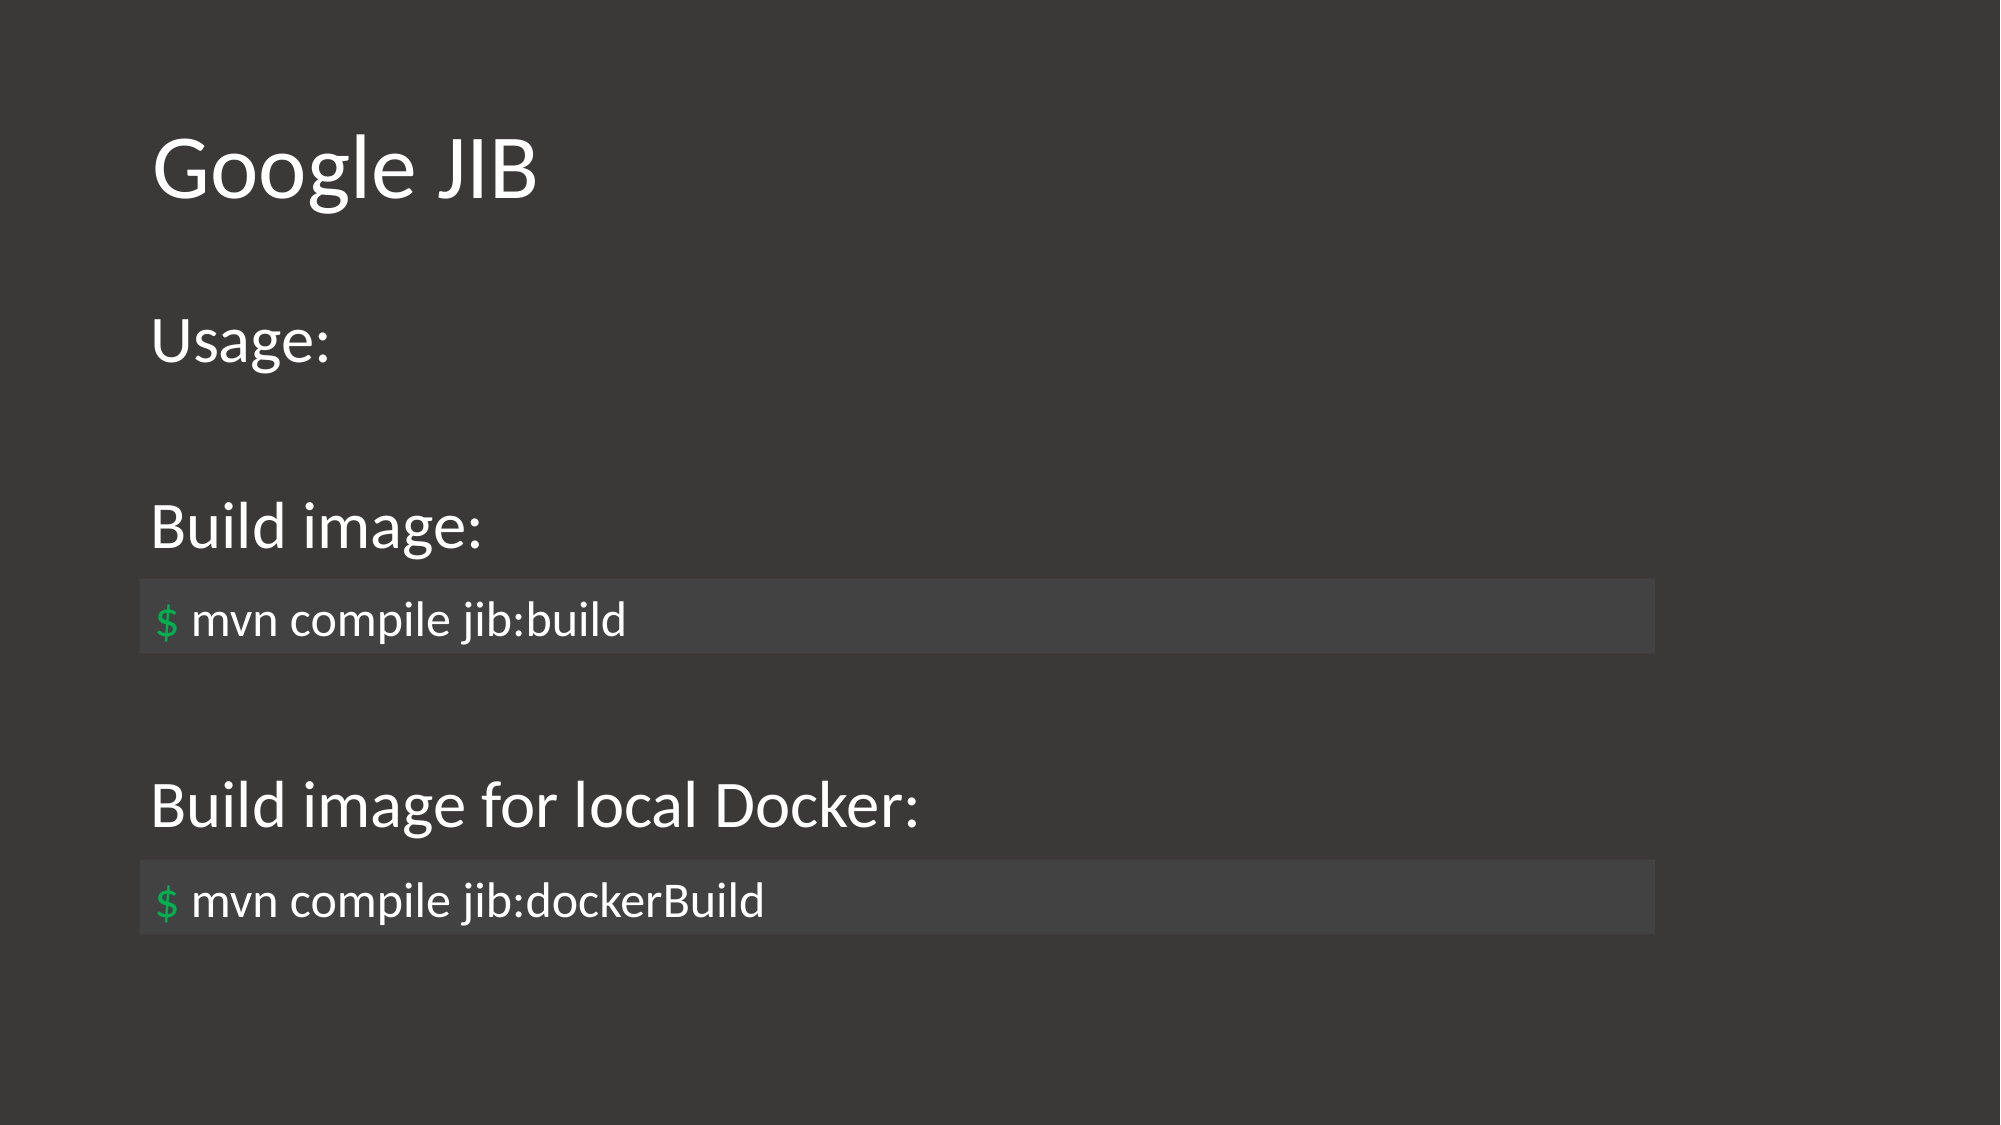

# Google JIB
Usage:

Build image:

Build image for local Docker:

$ mvn compile jib:build
$ mvn compile jib:dockerBuild